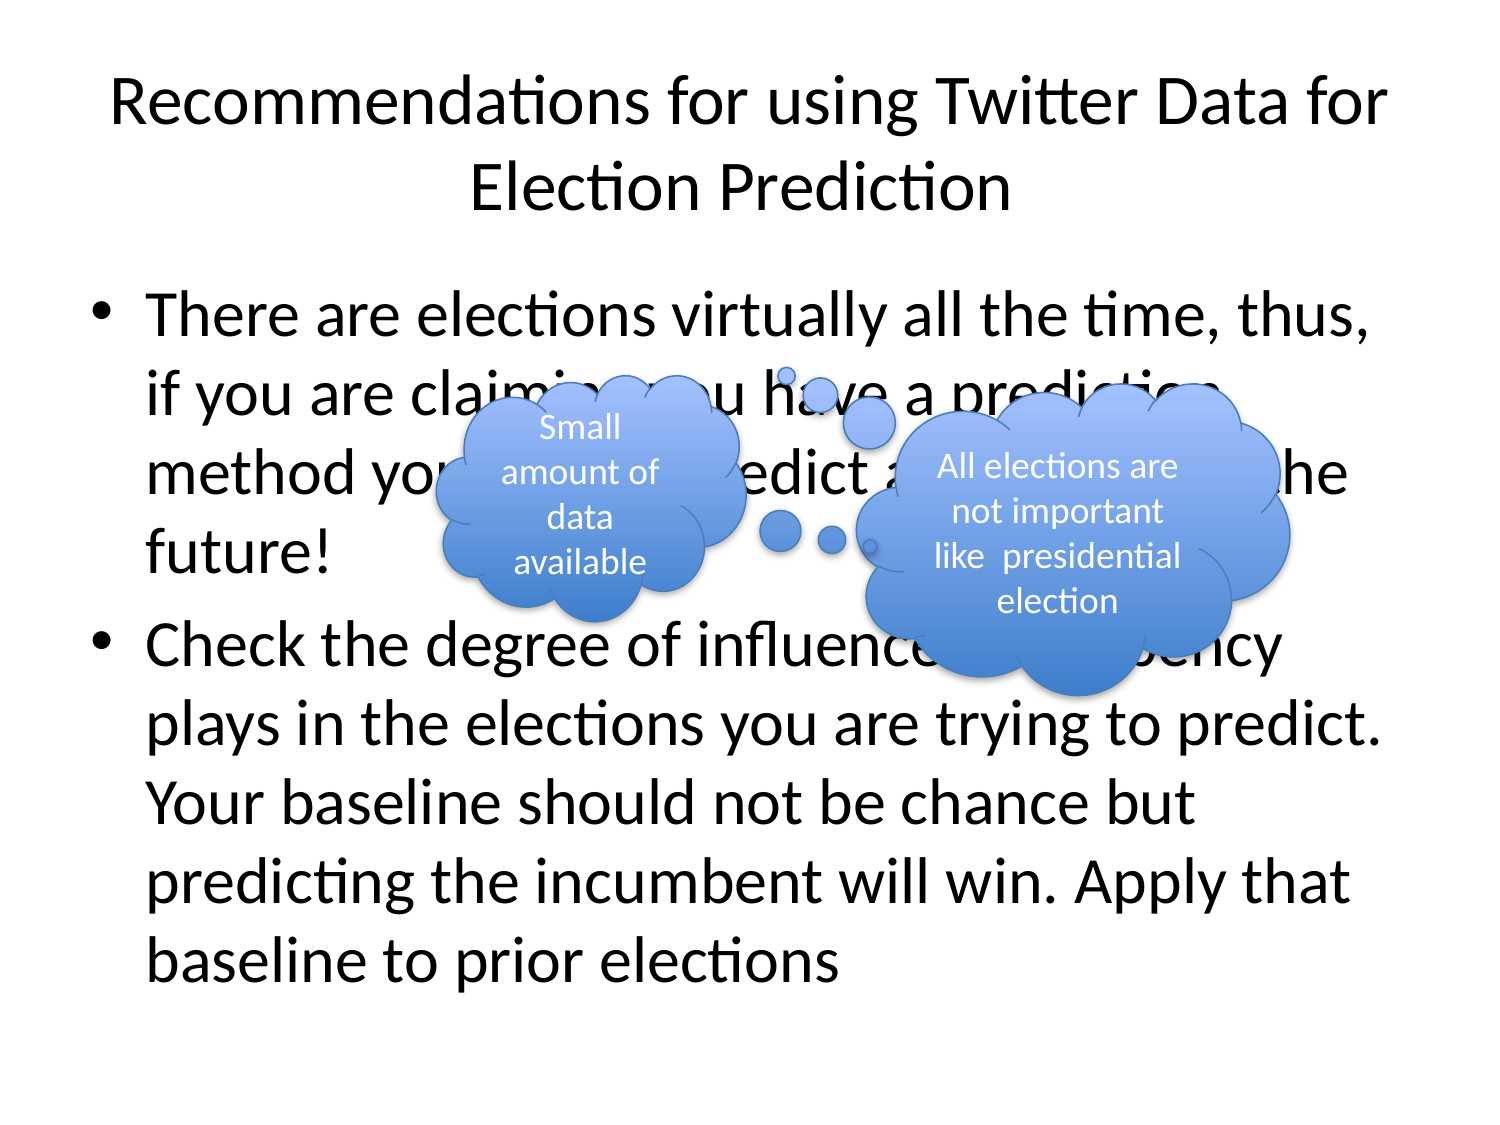

# Recommendations for using Twitter Data for Election Prediction
There are elections virtually all the time, thus, if you are claiming you have a prediction method you should predict an election in the future!
Check the degree of influence incumbency plays in the elections you are trying to predict. Your baseline should not be chance but predicting the incumbent will win. Apply that baseline to prior elections

Small amount of data available
All elections are not important like  presidential election